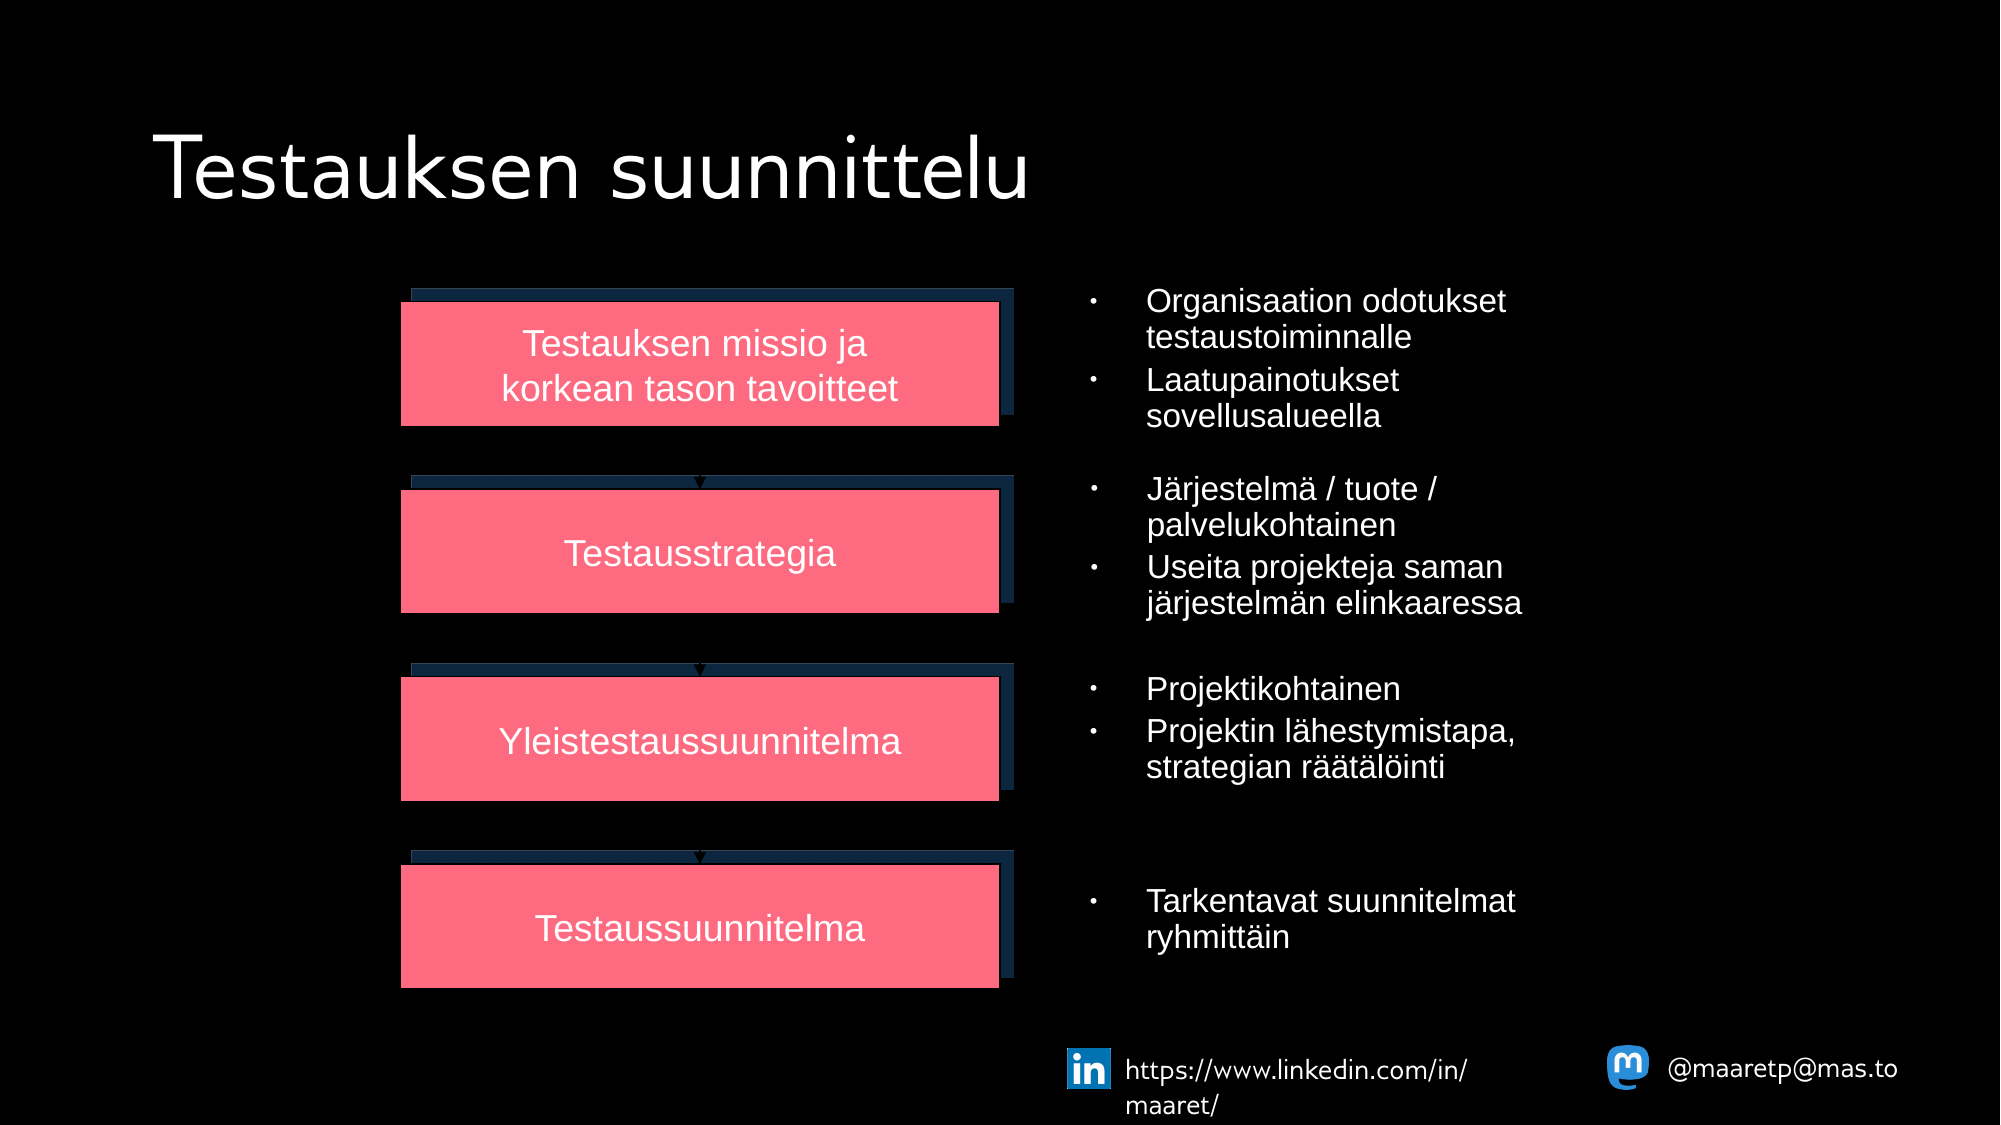

# Testauksen suunnittelu
Organisaation odotukset testaustoiminnalle
Laatupainotukset sovellusalueella

Testauksen missio ja
korkean tason tavoitteet
Järjestelmä / tuote / palvelukohtainen
Useita projekteja saman järjestelmän elinkaaressa

Testausstrategia
Projektikohtainen
Projektin lähestymistapa, strategian räätälöinti

Yleistestaussuunnitelma
Testaussuunnitelma
Tarkentavat suunnitelmat ryhmittäin